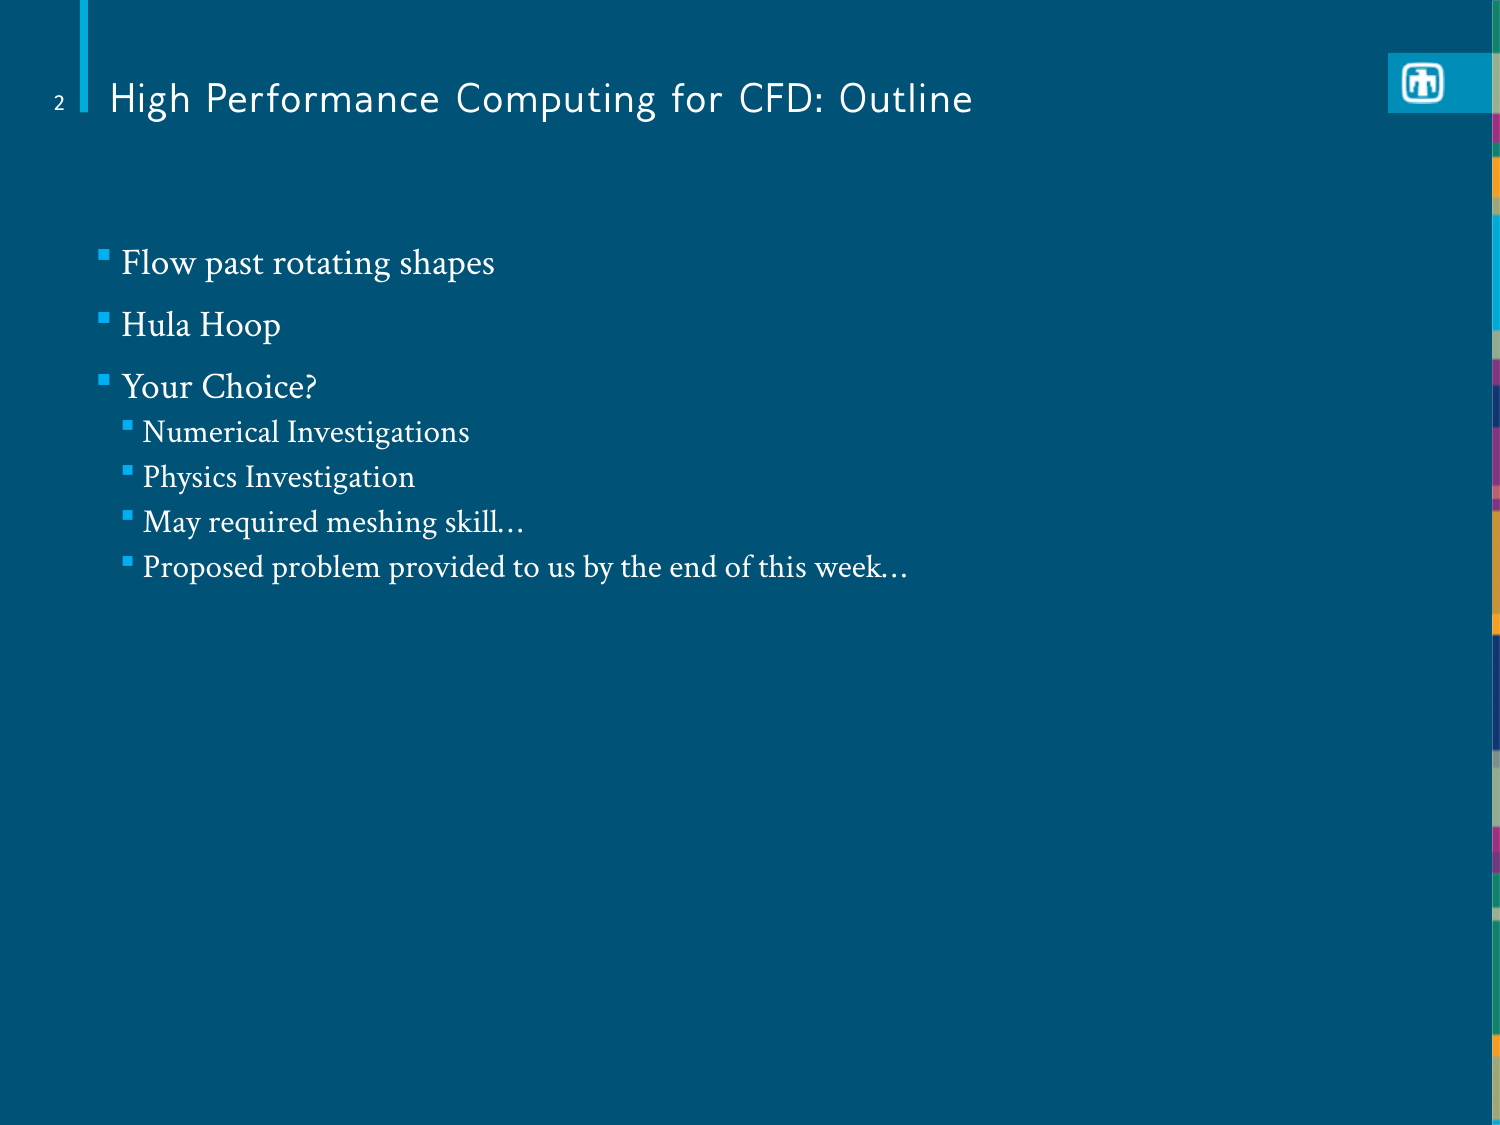

# High Performance Computing for CFD: Outline
2
 Flow past rotating shapes
 Hula Hoop
 Your Choice?
Numerical Investigations
Physics Investigation
May required meshing skill…
Proposed problem provided to us by the end of this week…